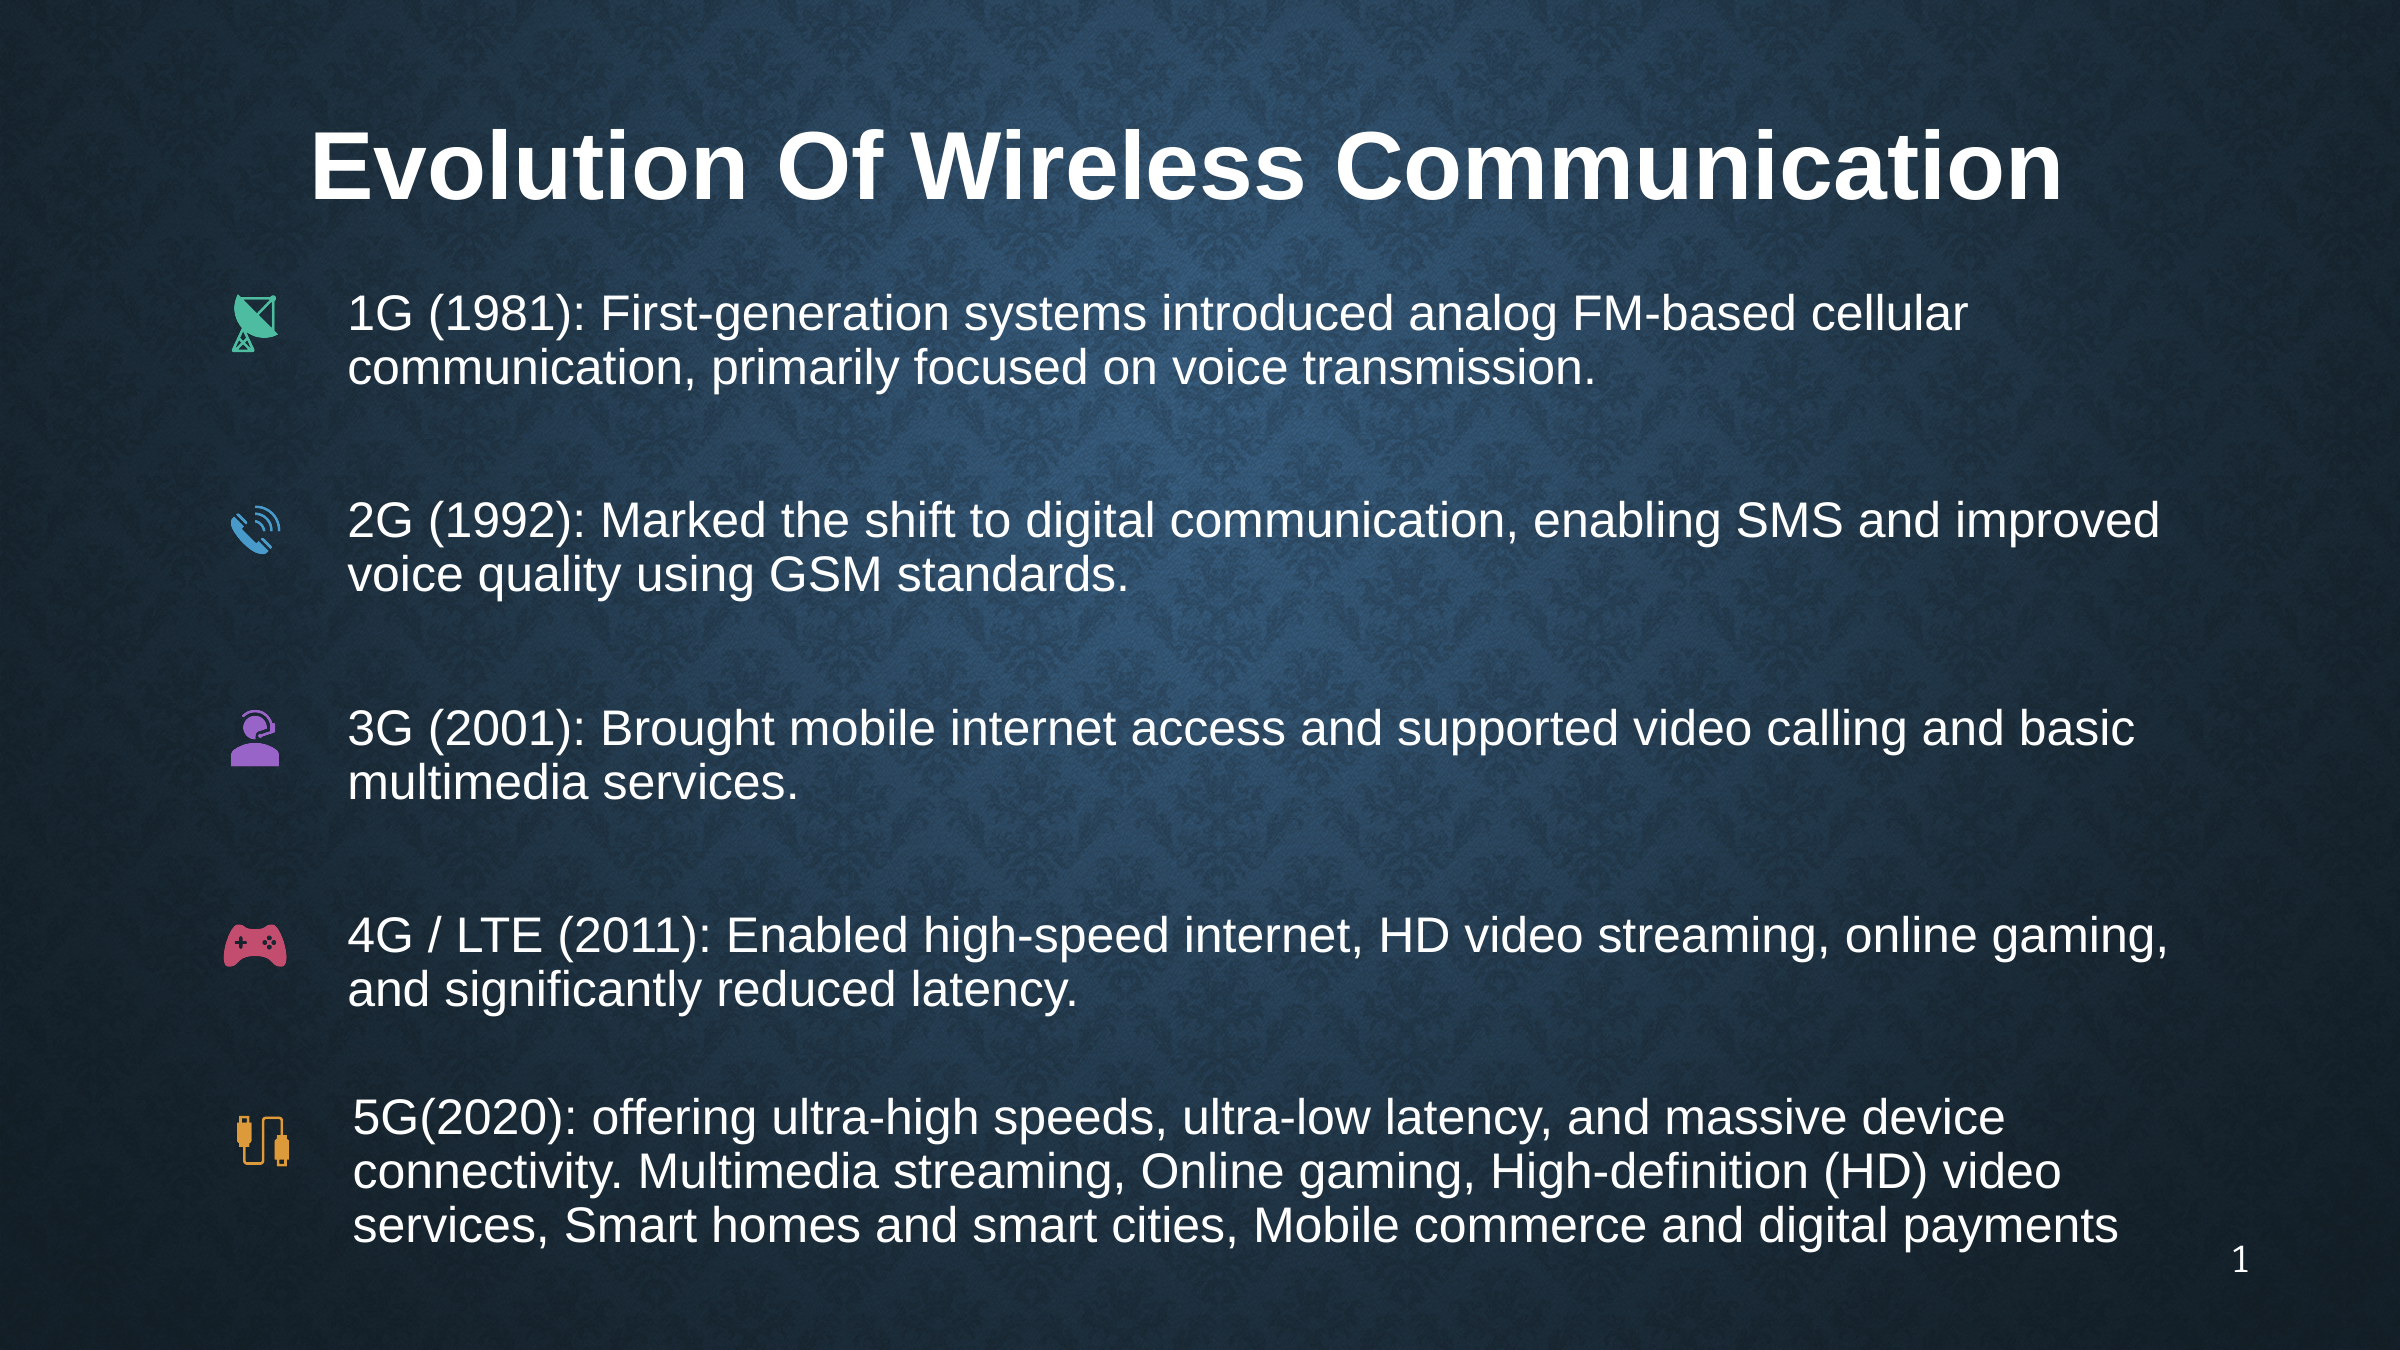

Evolution Of Wireless Communication

1G (1981): First-generation systems introduced analog FM-based cellular communication, primarily focused on voice transmission.
2G (1992): Marked the shift to digital communication, enabling SMS and improved voice quality using GSM standards.
3G (2001): Brought mobile internet access and supported video calling and basic multimedia services.
4G / LTE (2011): Enabled high-speed internet, HD video streaming, online gaming, and significantly reduced latency.
5G(2020): offering ultra-high speeds, ultra-low latency, and massive device connectivity. Multimedia streaming, Online gaming, High-definition (HD) video services, Smart homes and smart cities, Mobile commerce and digital payments
1